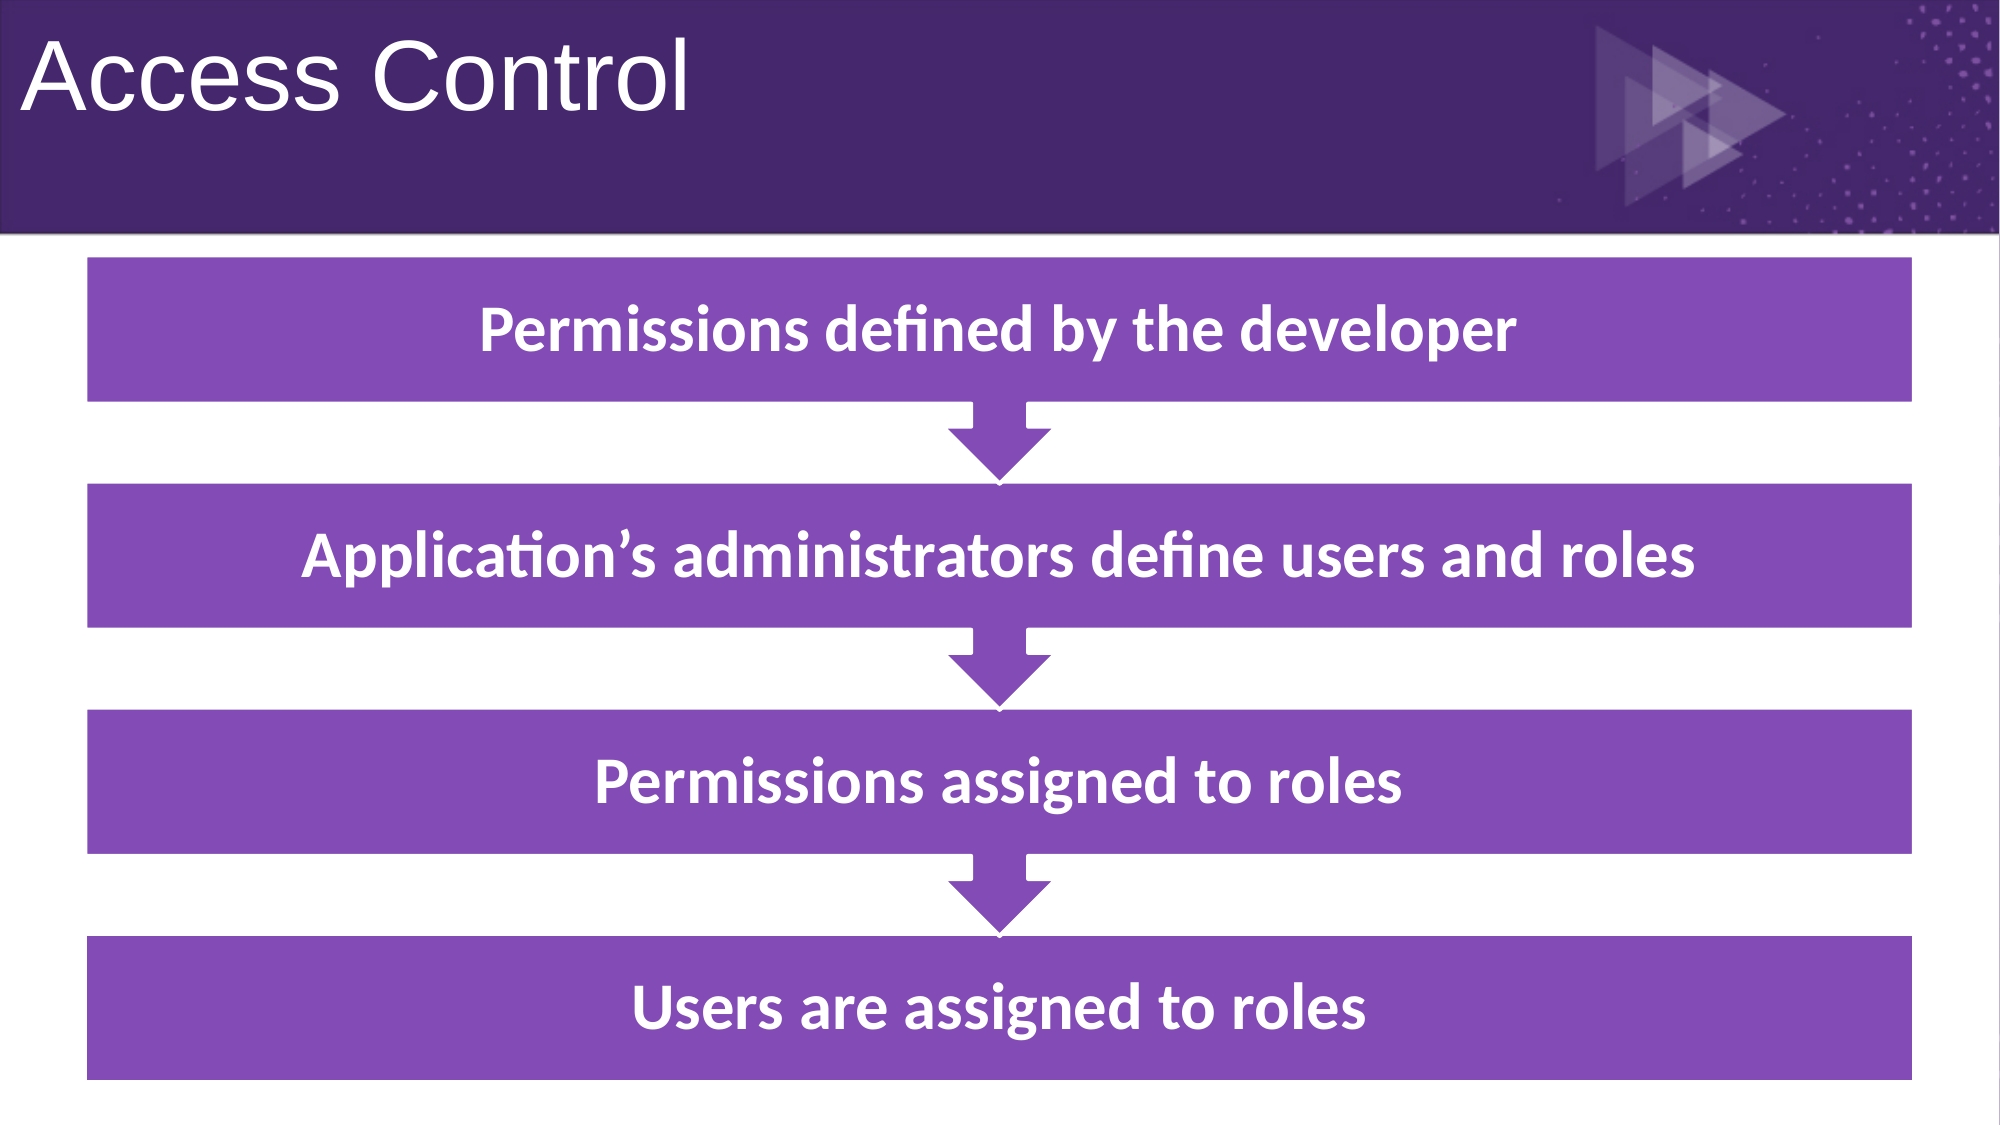

# Access Control
Users are assigned to roles
Permissions assigned to roles
Application’s administrators define users and roles
Permissions defined by the developer